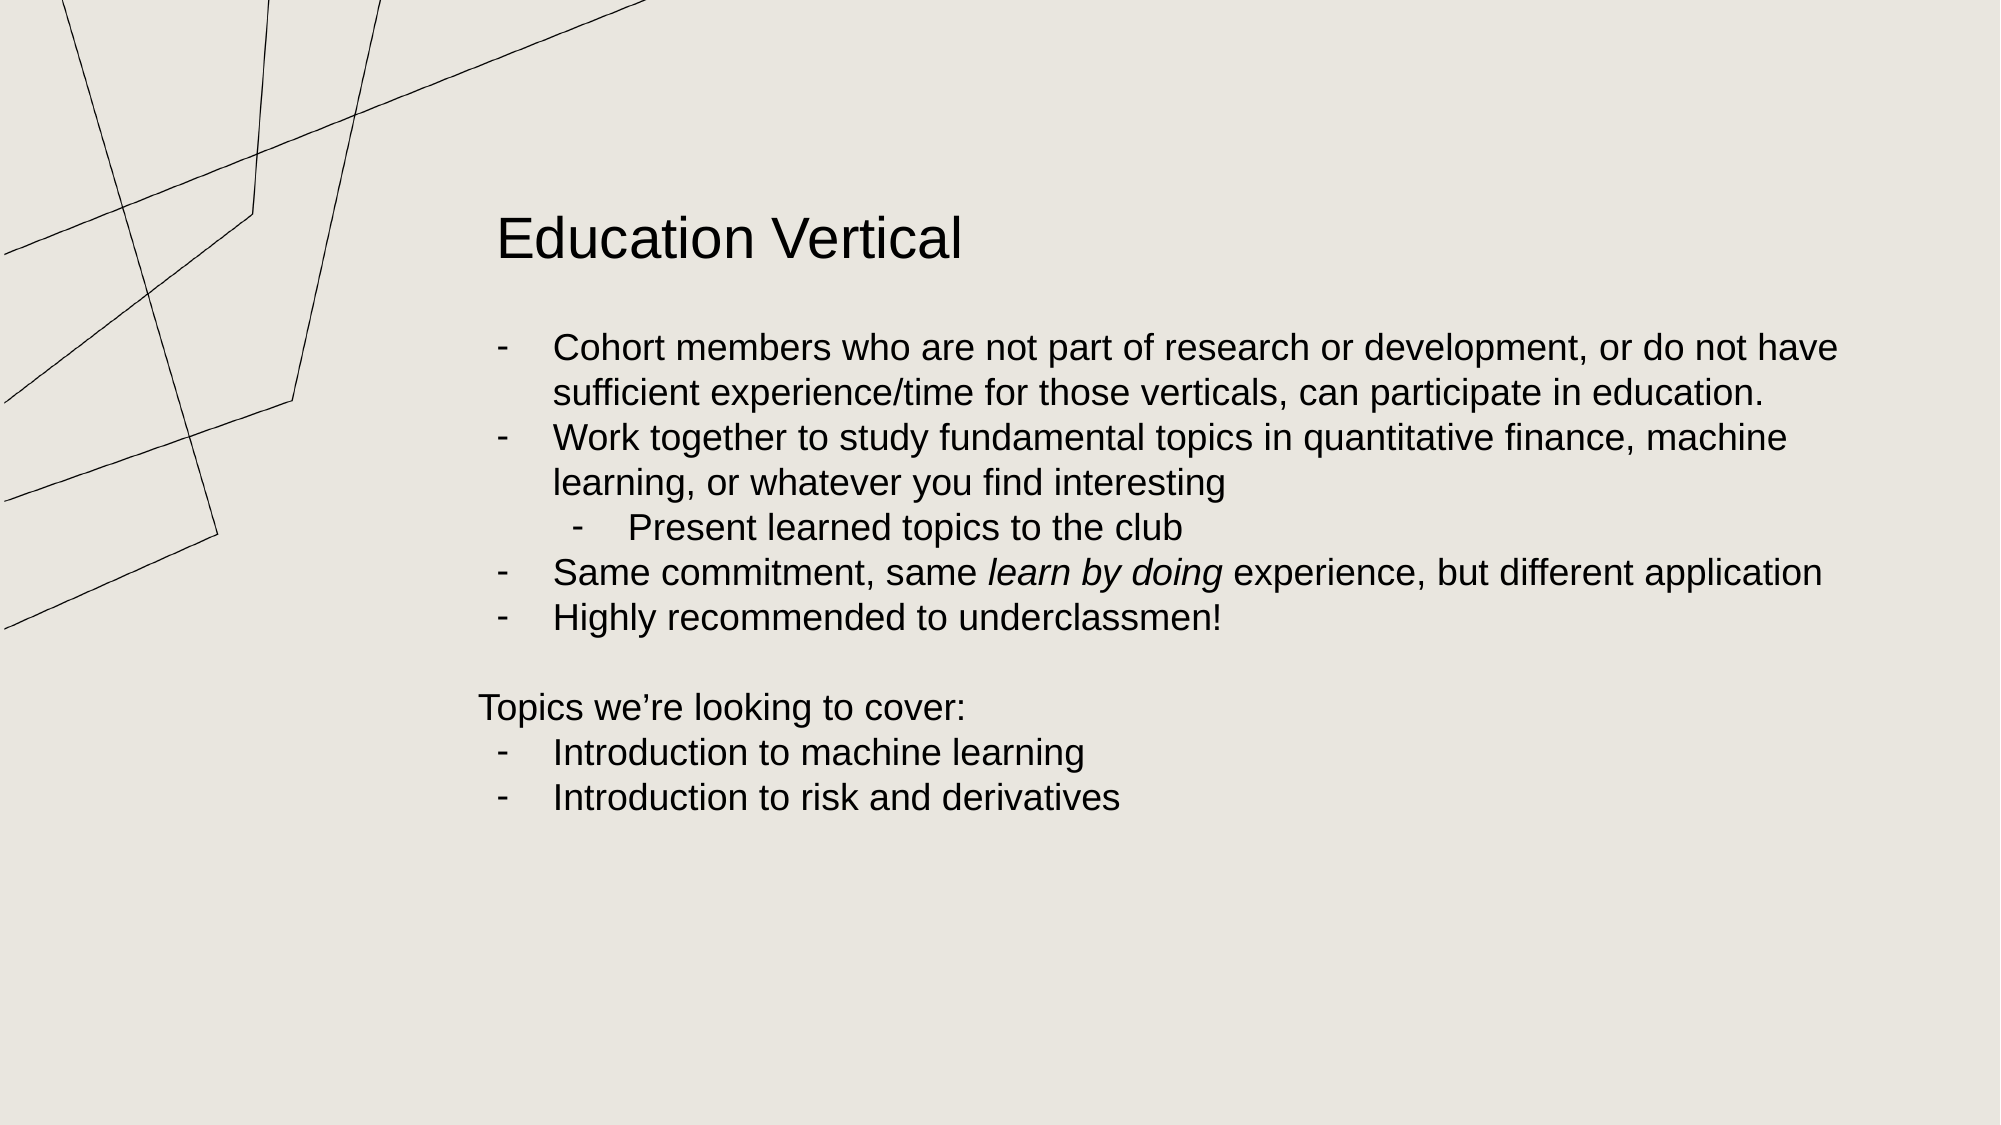

# Education Vertical
Cohort members who are not part of research or development, or do not have sufficient experience/time for those verticals, can participate in education.
Work together to study fundamental topics in quantitative finance, machine learning, or whatever you find interesting
Present learned topics to the club
Same commitment, same learn by doing experience, but different application
Highly recommended to underclassmen!

Topics we’re looking to cover:
Introduction to machine learning
Introduction to risk and derivatives